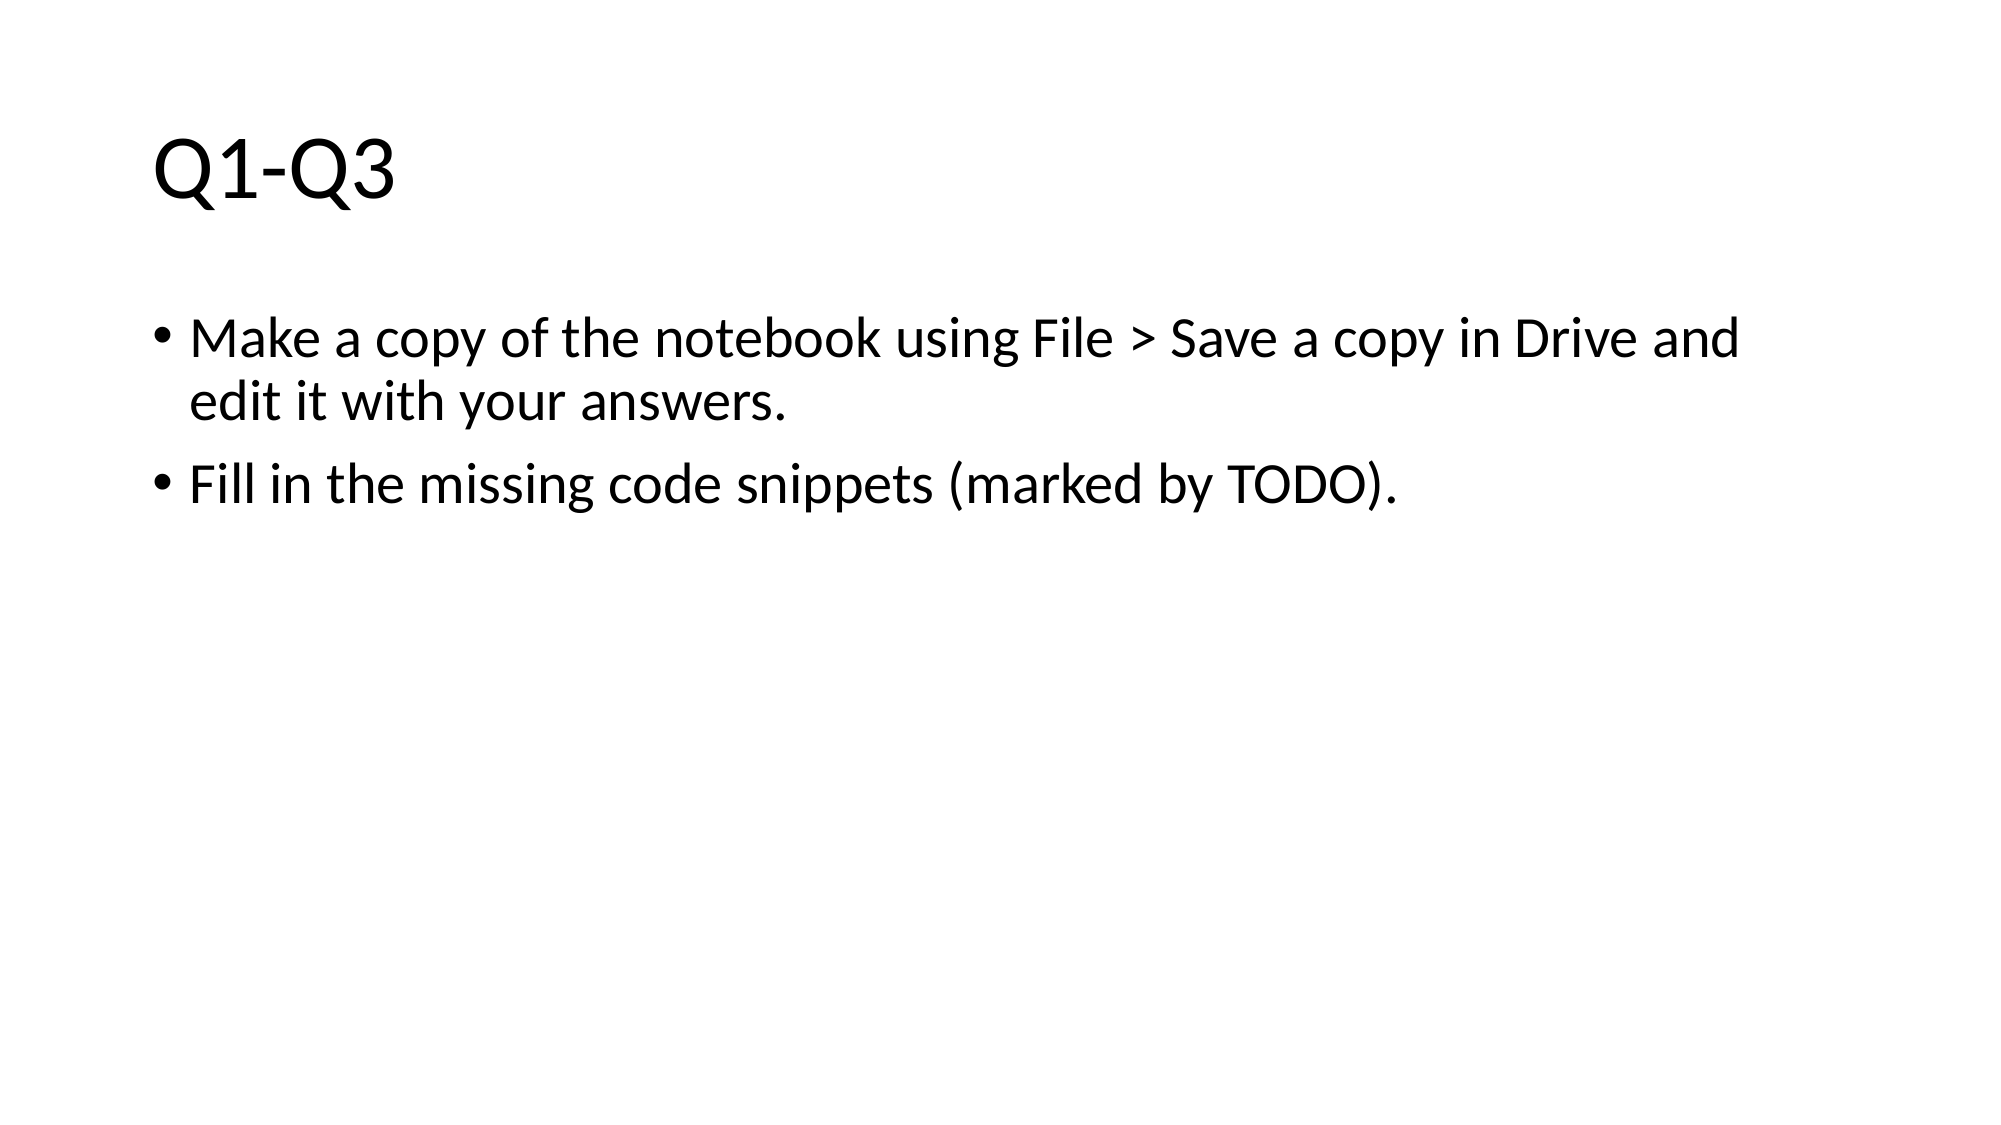

# Q1-Q3
Make a copy of the notebook using File > Save a copy in Drive and edit it with your answers.
Fill in the missing code snippets (marked by TODO).